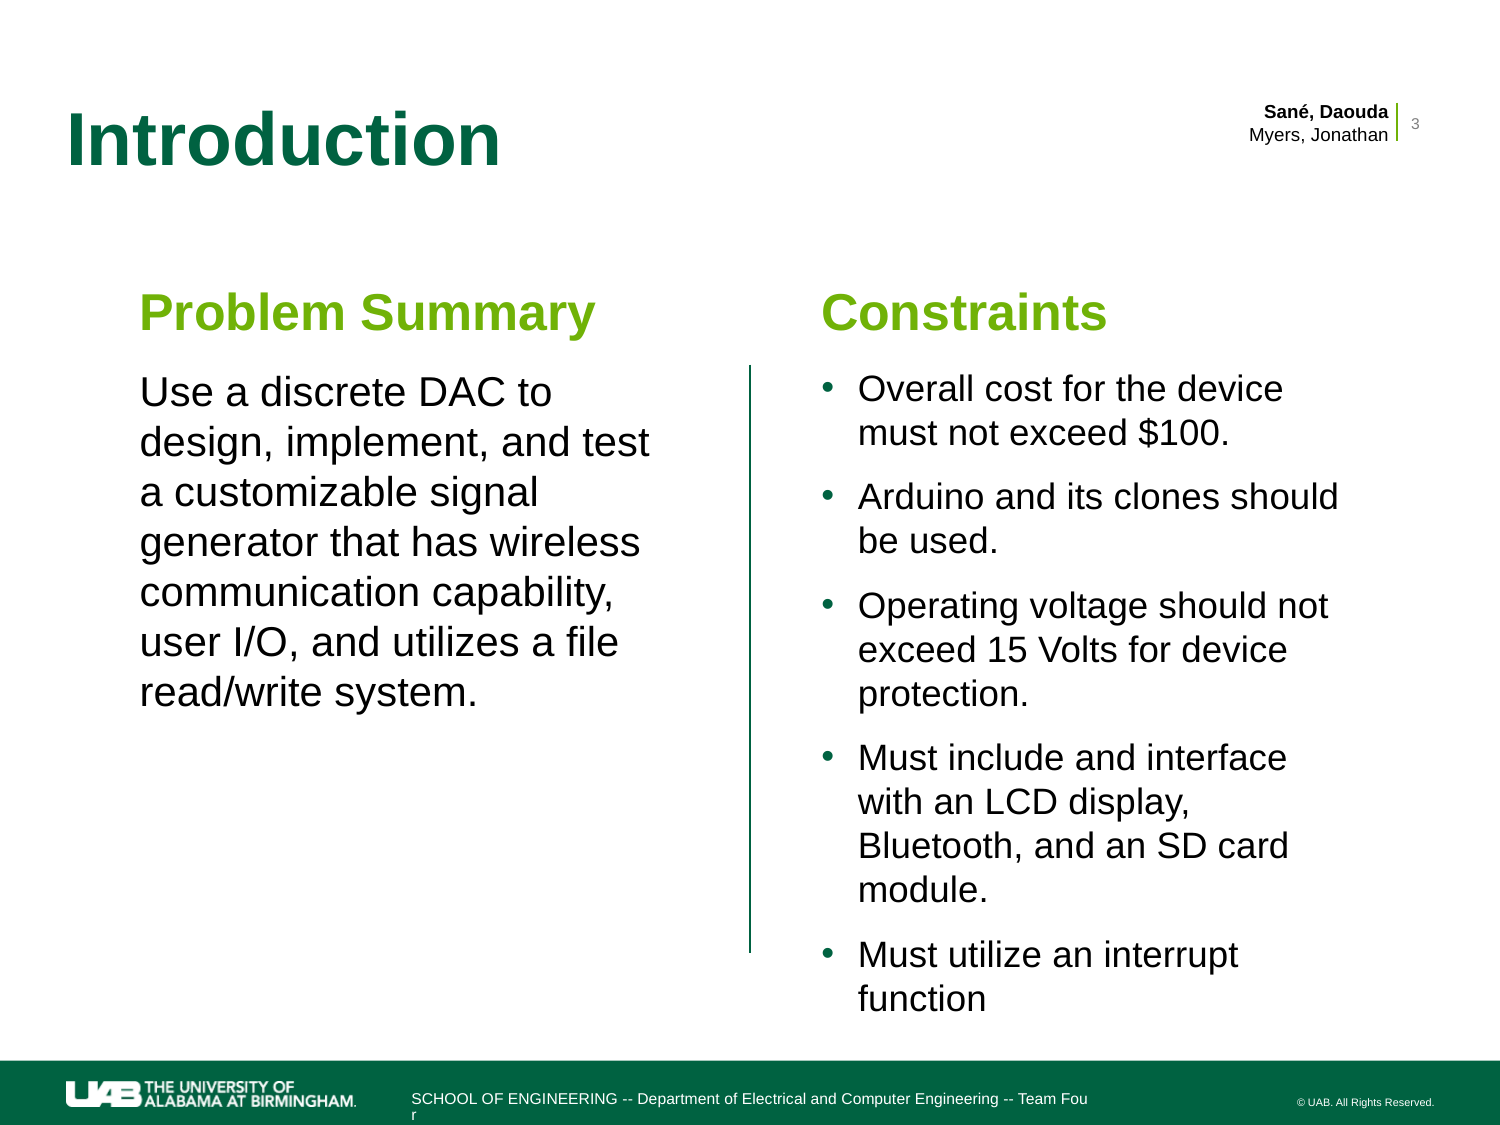

# Introduction
Sané, Daouda
Myers, Jonathan
3
Problem Summary
Constraints
Overall cost for the device must not exceed $100.
Arduino and its clones should be used.
Operating voltage should not exceed 15 Volts for device protection.
Must include and interface with an LCD display, Bluetooth, and an SD card module.
Must utilize an interrupt function
Use a discrete DAC to design, implement, and test a customizable signal generator that has wireless communication capability, user I/O, and utilizes a file read/write system.

SCHOOL OF ENGINEERING -- Department of Electrical and Computer Engineering -- Team Four